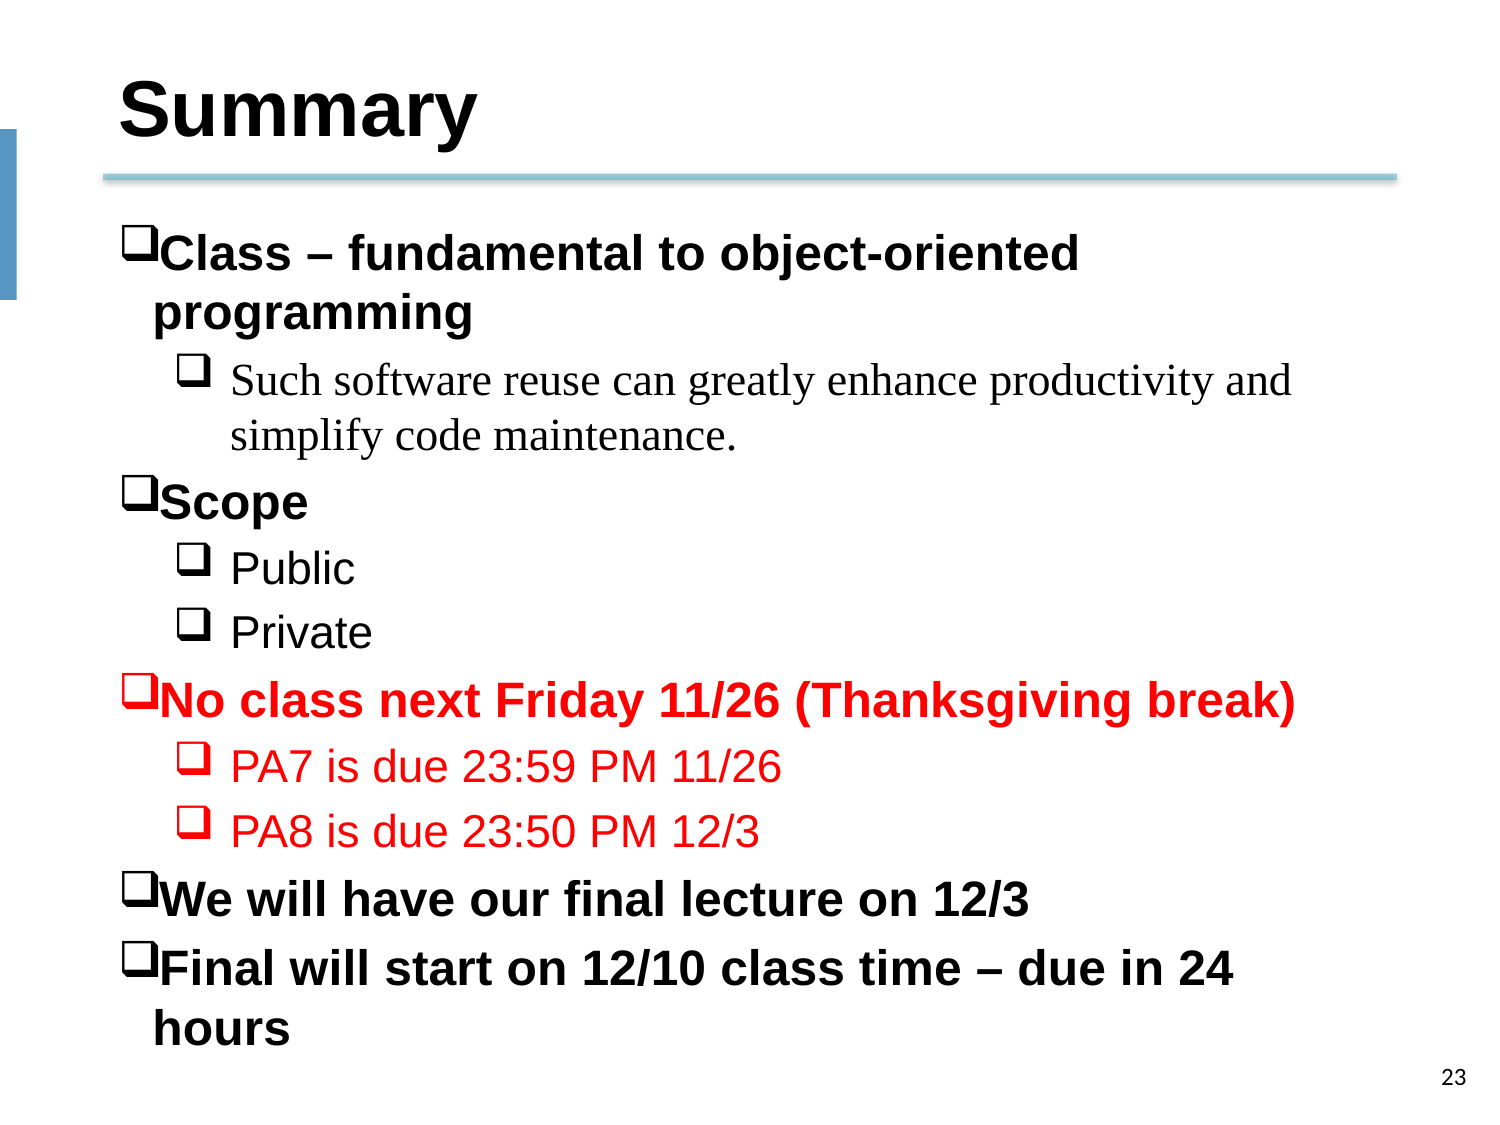

# Summary
Class – fundamental to object-oriented programming
Such software reuse can greatly enhance productivity and simplify code maintenance.
Scope
Public
Private
No class next Friday 11/26 (Thanksgiving break)
PA7 is due 23:59 PM 11/26
PA8 is due 23:50 PM 12/3
We will have our final lecture on 12/3
Final will start on 12/10 class time – due in 24 hours
23